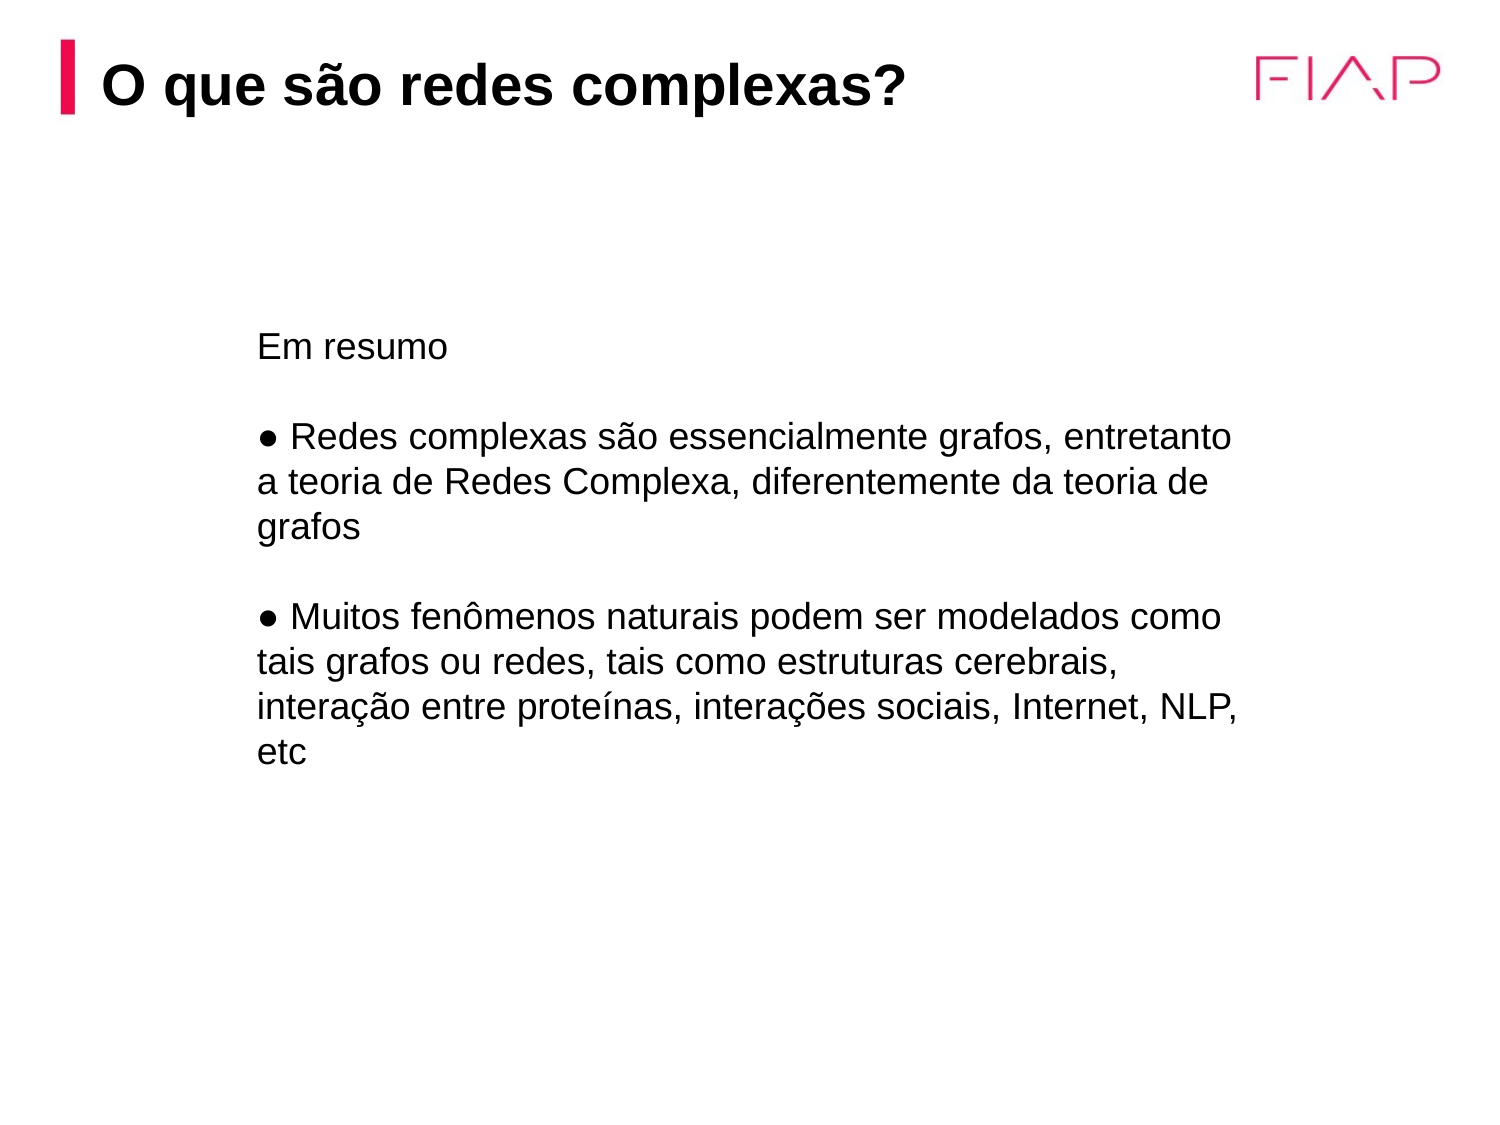

O que são redes complexas?
Em resumo

● Redes complexas são essencialmente grafos, entretanto a teoria de Redes Complexa, diferentemente da teoria de grafos

● Muitos fenômenos naturais podem ser modelados como tais grafos ou redes, tais como estruturas cerebrais, interação entre proteínas, interações sociais, Internet, NLP, etc